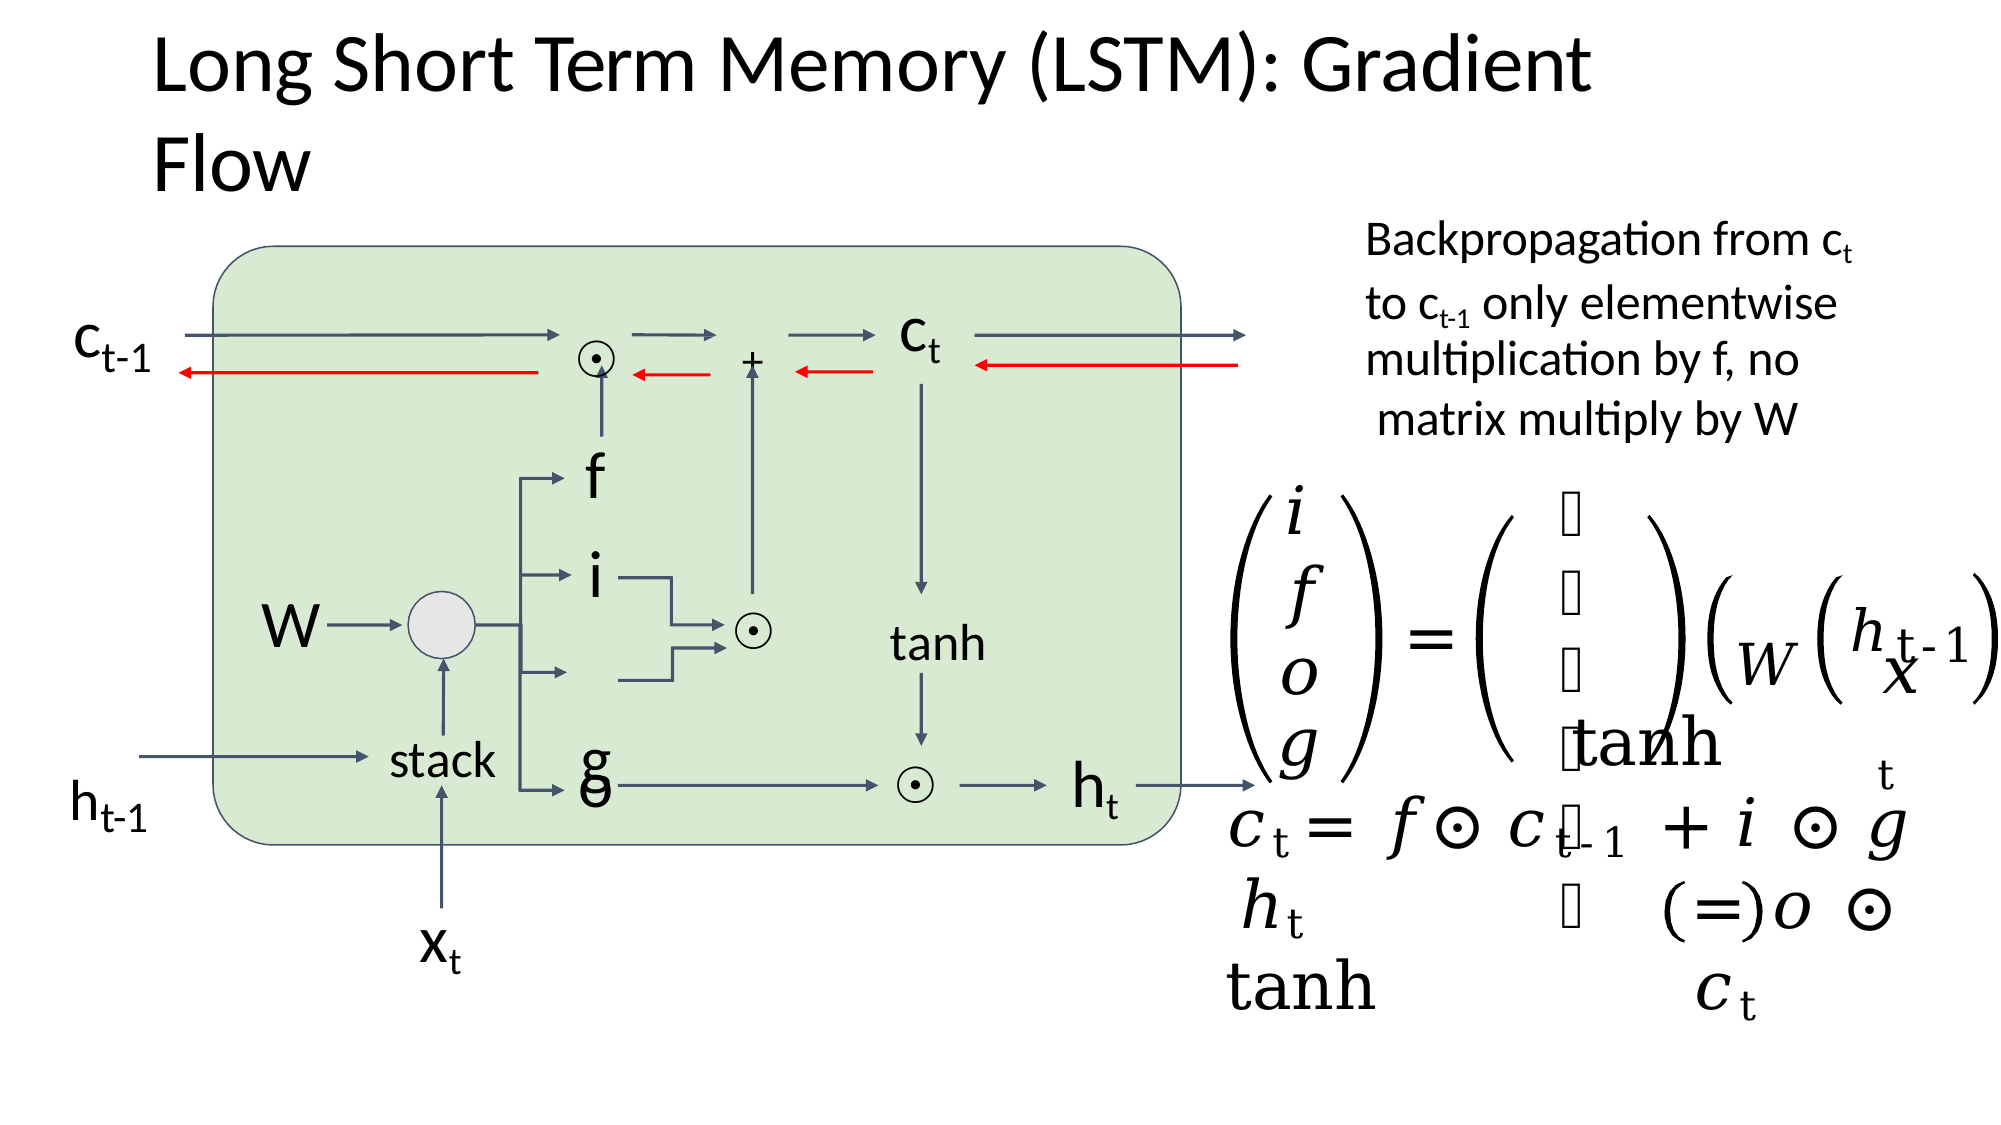

# Long Short Term Memory (LSTM): Gradient Flow
Backpropagation from ct  to ct-1 only elementwise

ct
c
☉	+
multiplication by f, no  matrix multiply by W
t-1

f
𝑖
𝑓
𝑜
𝜎
𝜎
𝜎

i  g
𝑊	ℎt-1

W
=
☉
tanh
𝑥t
𝑔	tanh
𝑐t	= 𝑓⊙ 𝑐t-1 + 𝑖 ⊙ 𝑔  ℎt		= 𝑜 ⊙ tanh	𝑐t
stack
ht-1
o
ht
☉

xt